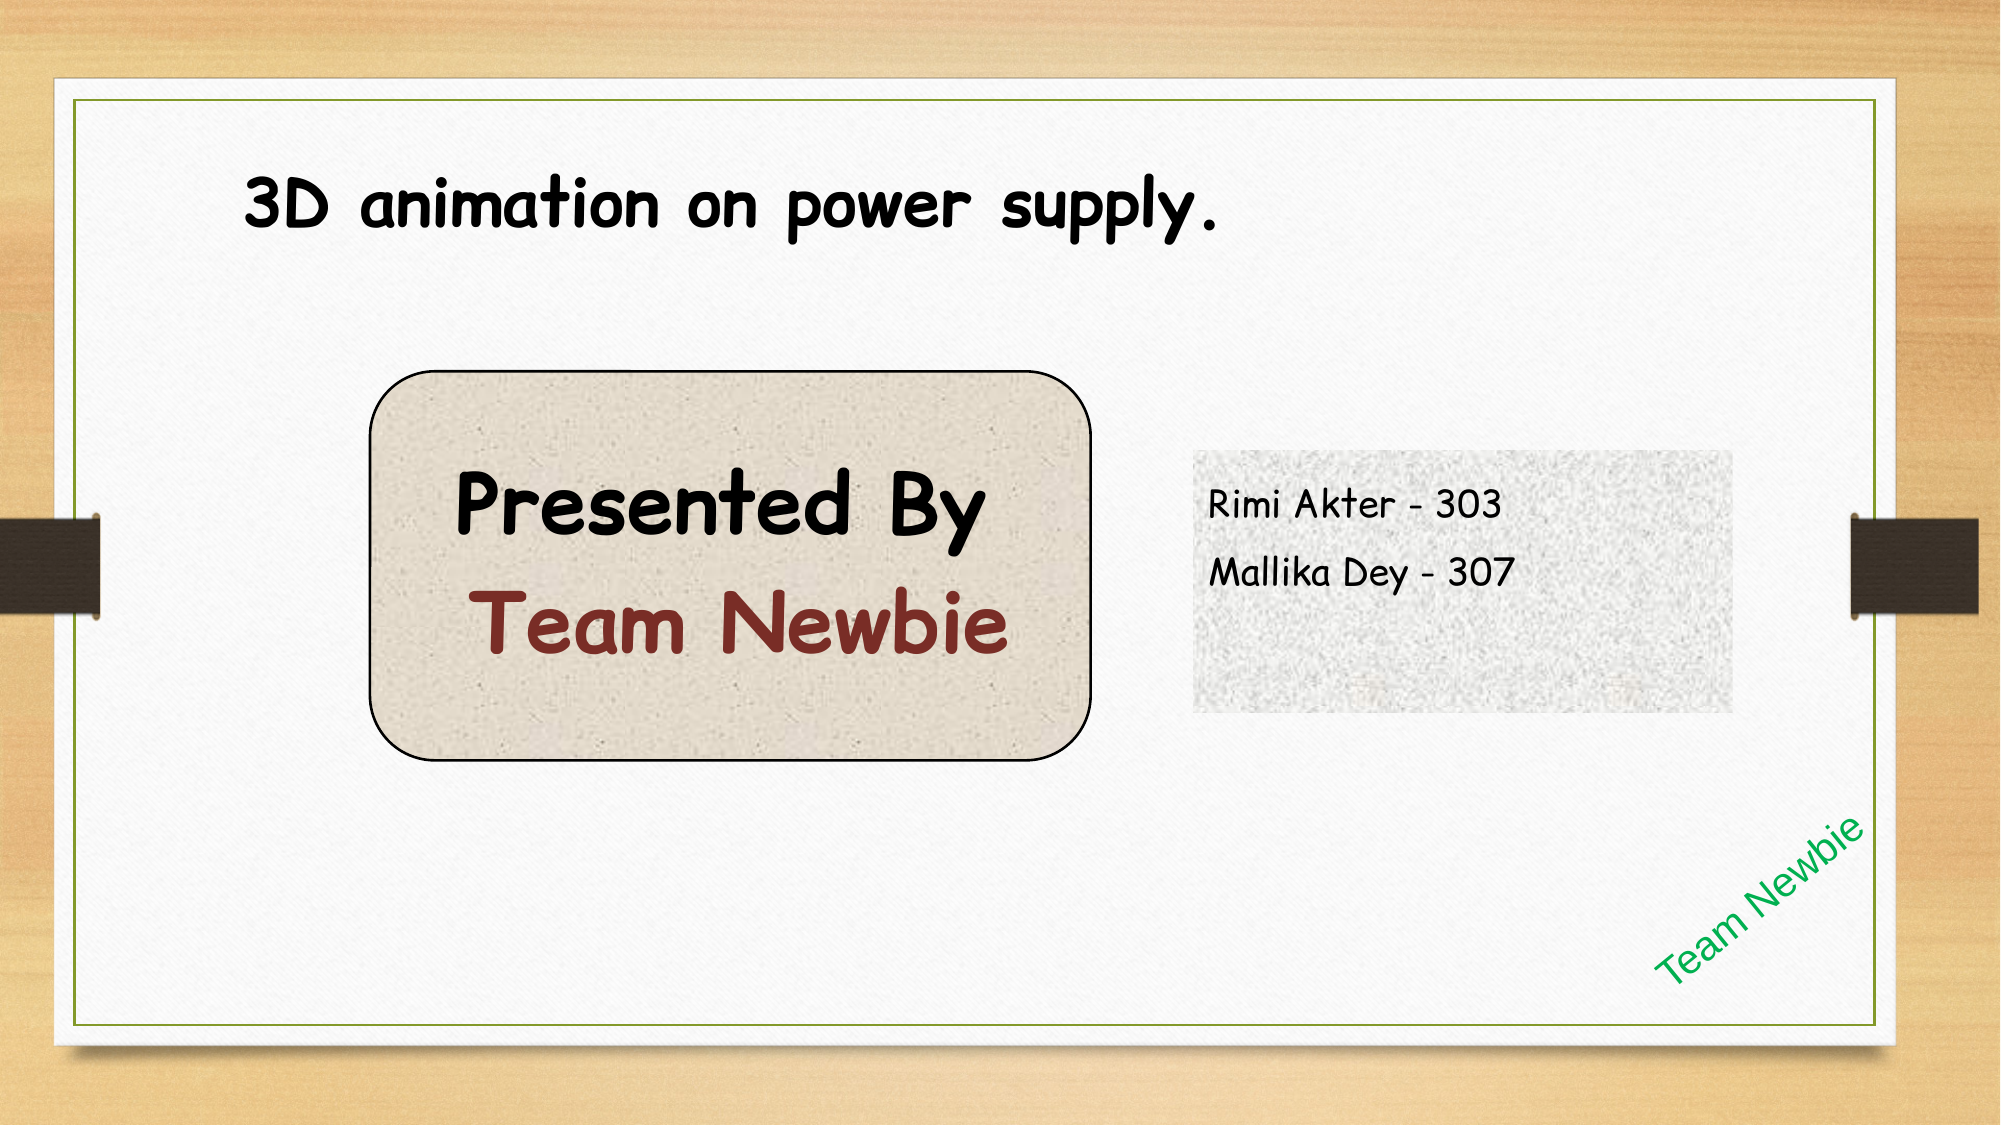

3D animation on power supply.
Presented By
Team Newbie
Rimi Akter - 303
Mallika Dey - 307